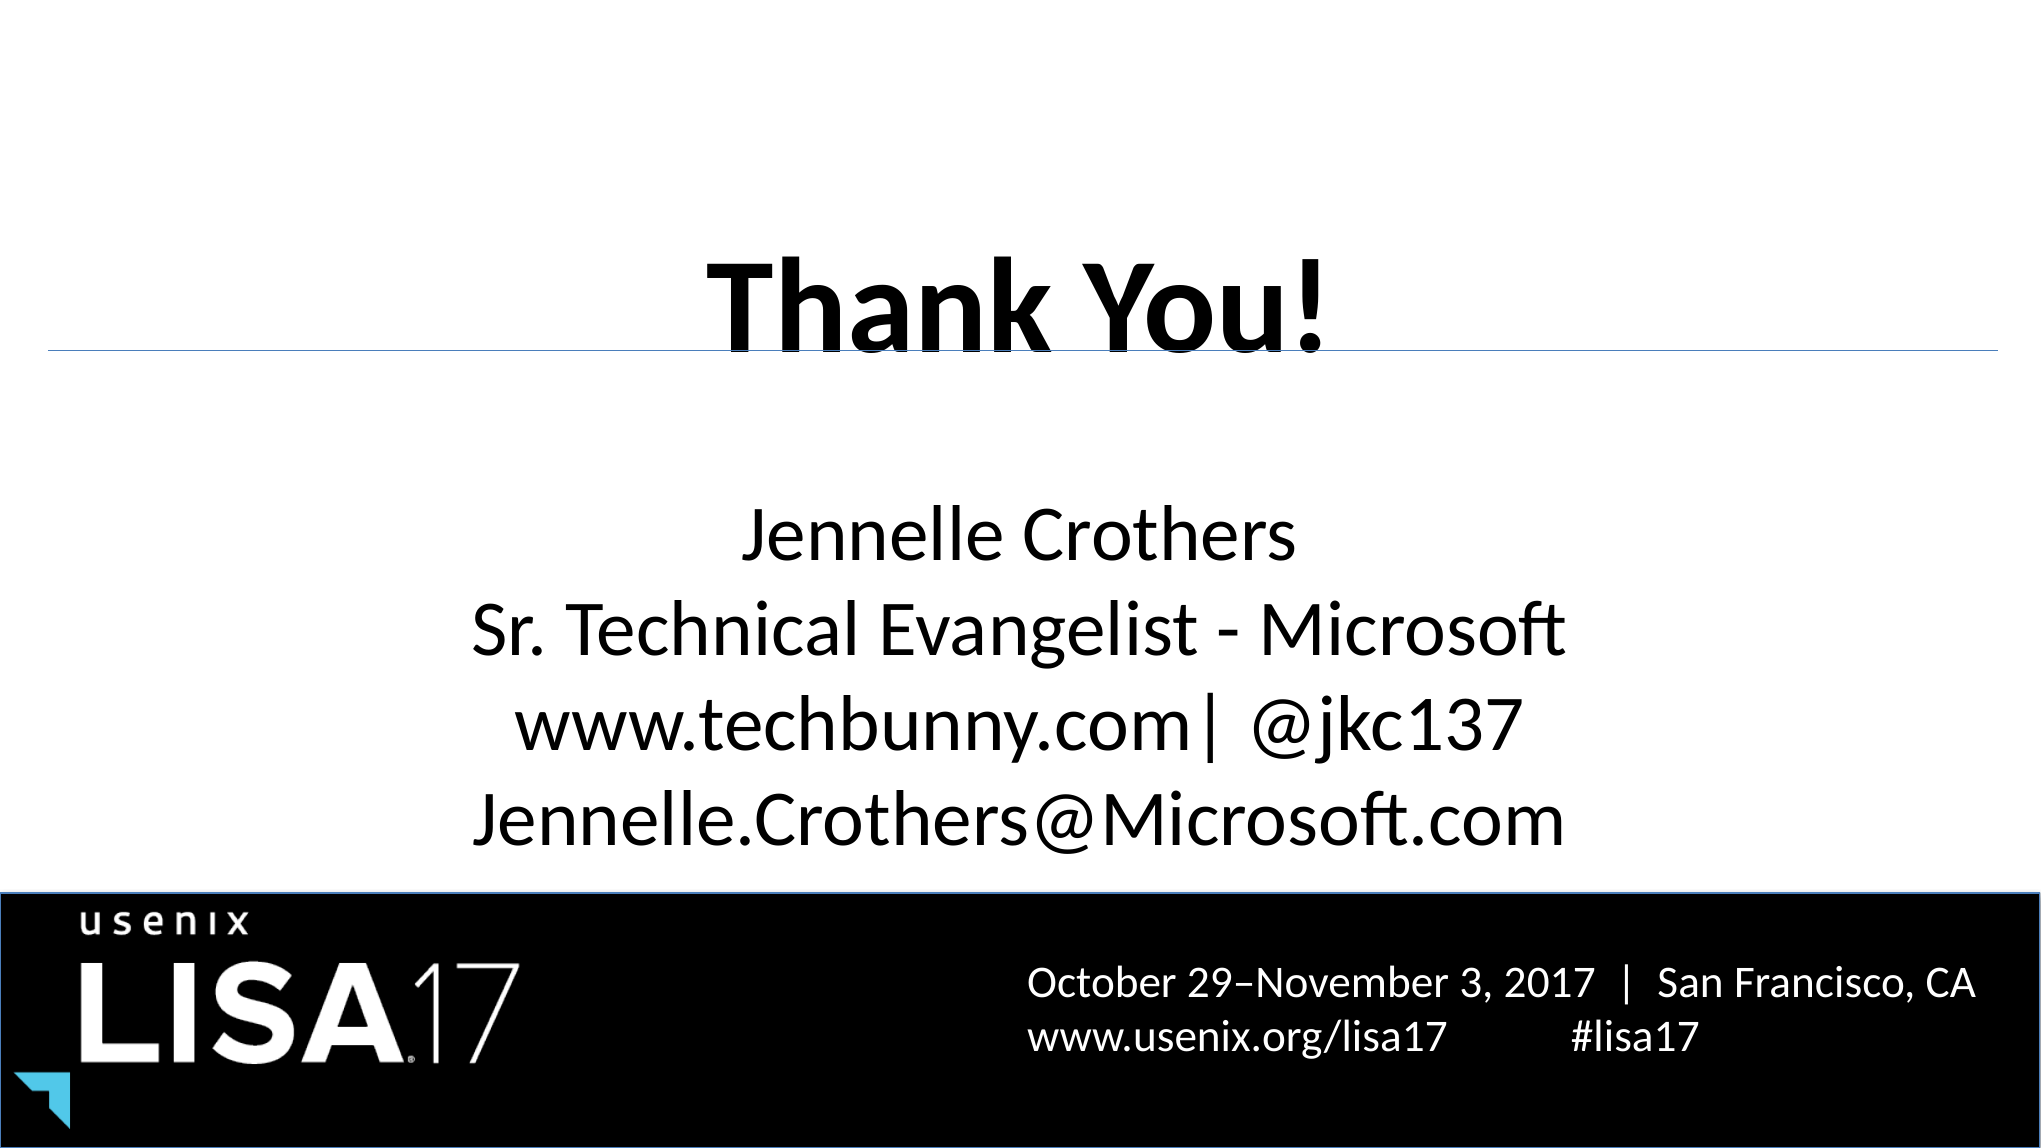

# Thank You!
Jennelle Crothers
Sr. Technical Evangelist - Microsoft
www.techbunny.com| @jkc137
Jennelle.Crothers@Microsoft.com